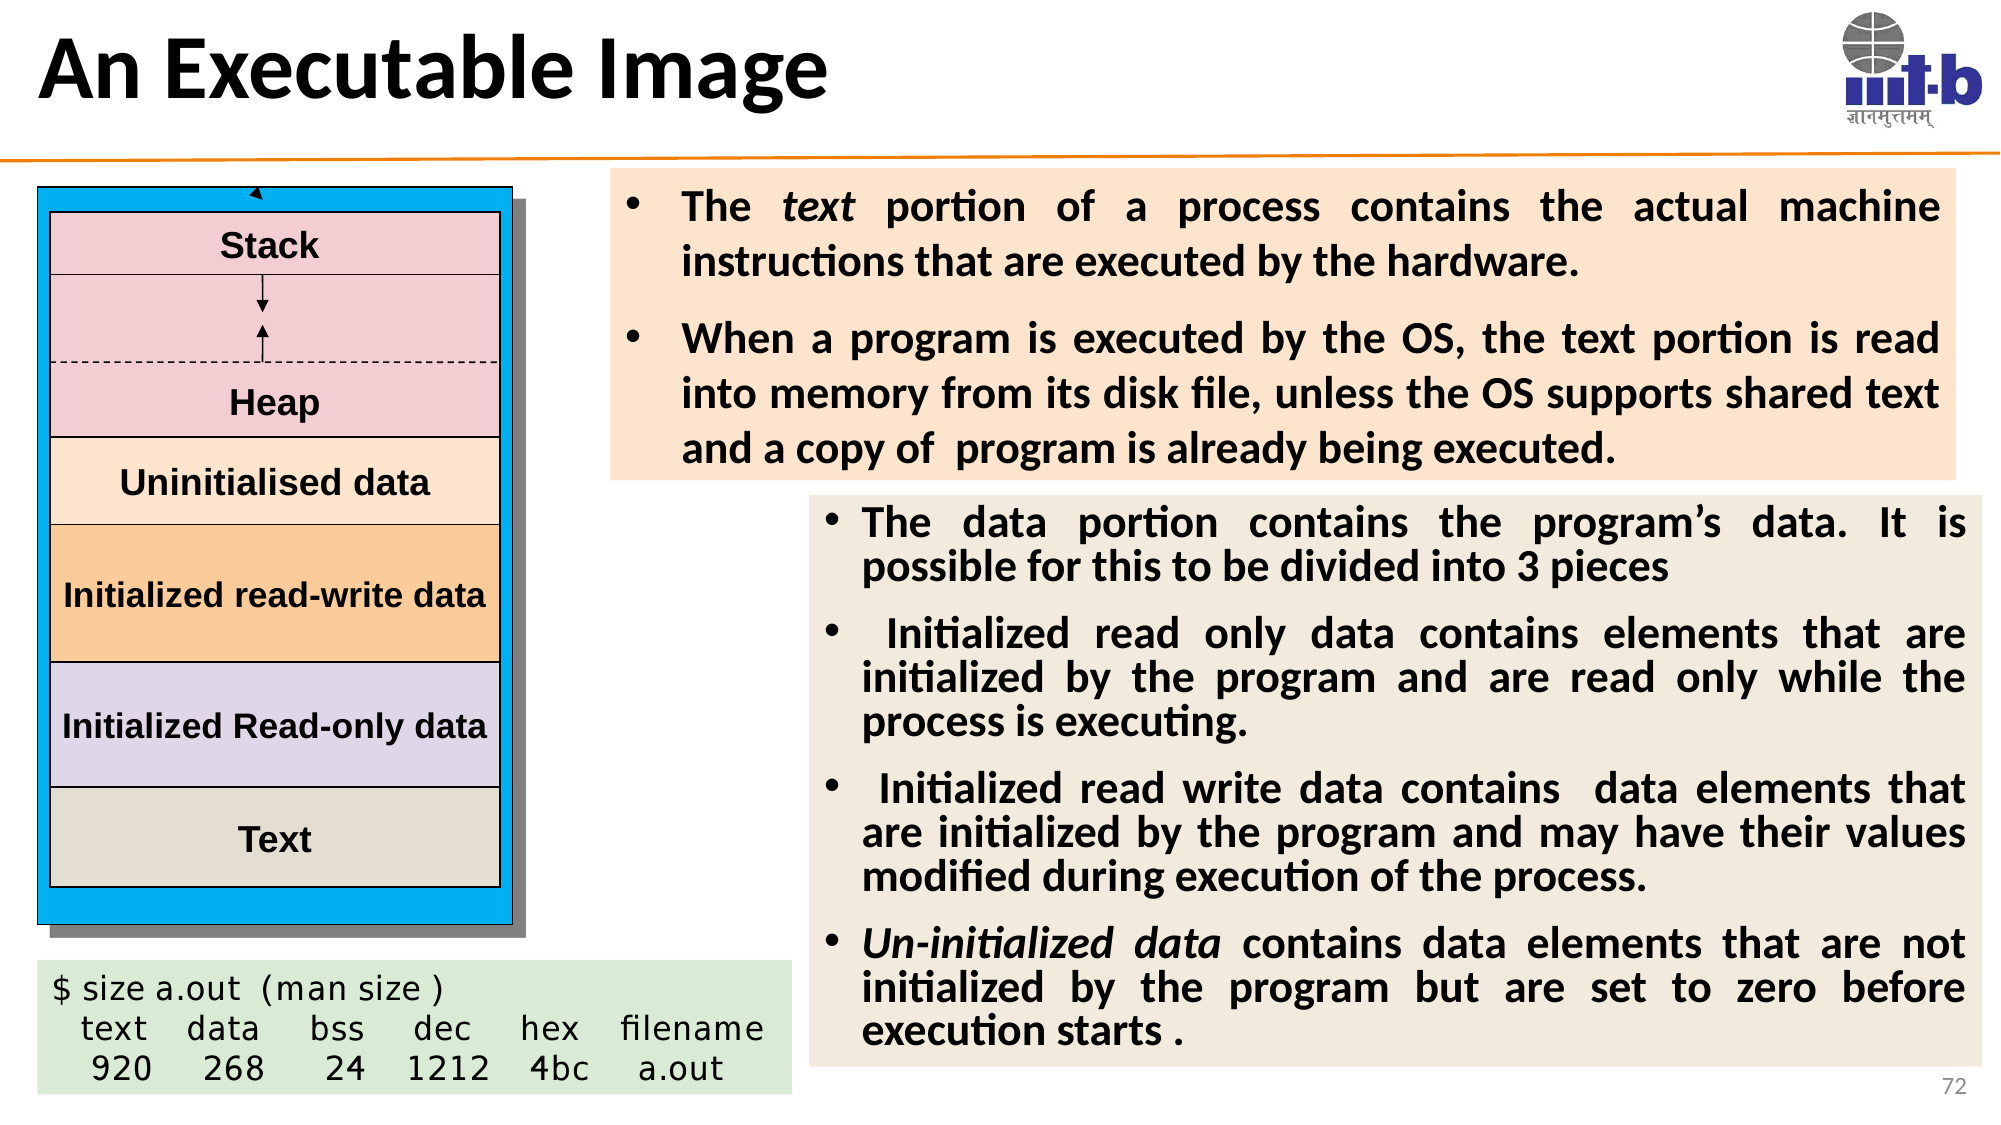

# An Executable Image
The text portion of a process contains the actual machine instructions that are executed by the hardware.
When a program is executed by the OS, the text portion is read into memory from its disk file, unless the OS supports shared text and a copy of  program is already being executed.

Stack

Heap

Uninitialised data
The data portion contains the program’s data. It is possible for this to be divided into 3 pieces
 Initialized read only data contains elements that are initialized by the program and are read only while the process is executing.
 Initialized read write data contains  data elements that are initialized by the program and may have their values modified during execution of the process.
Un-initialized data contains data elements that are not initialized by the program but are set to zero before execution starts .

Initialized read-write data
Initialized Read-only data
Text
$ size a.out  (man size )
   text    data     bss     dec     hex    filename
    920     268      24    1212    4bc     a.out
72